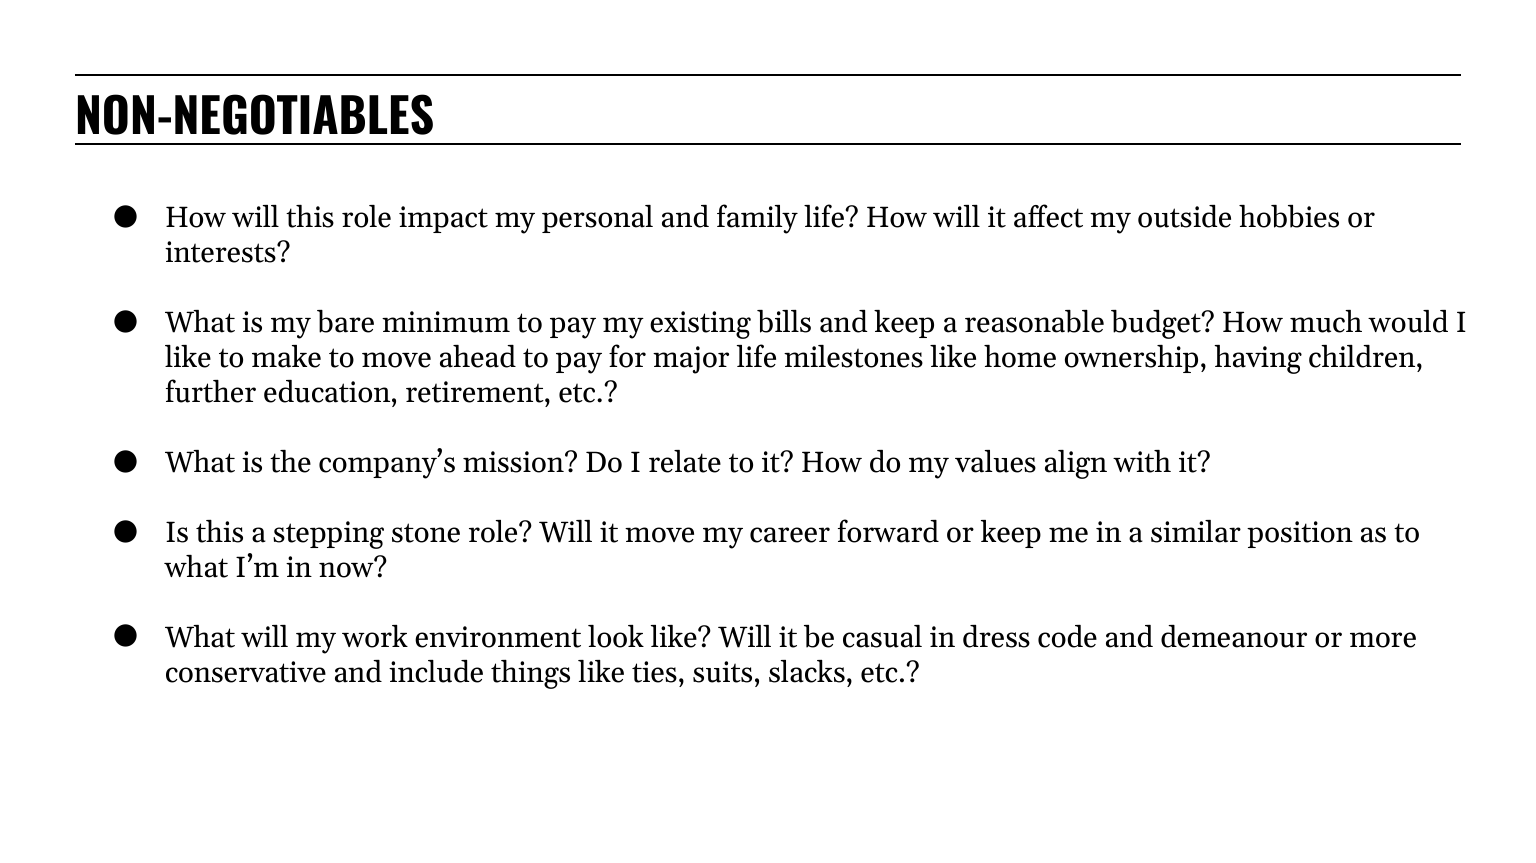

NON-NEGOTIABLES
How will this role impact my personal and family life? How will it affect my outside hobbies or interests?

What is my bare minimum to pay my existing bills and keep a reasonable budget? How much would I like to make to move ahead to pay for major life milestones like home ownership, having children, further education, retirement, etc.?

What is the company’s mission? Do I relate to it? How do my values align with it?

Is this a stepping stone role? Will it move my career forward or keep me in a similar position as to what I’m in now?

What will my work environment look like? Will it be casual in dress code and demeanour or more conservative and include things like ties, suits, slacks, etc.?